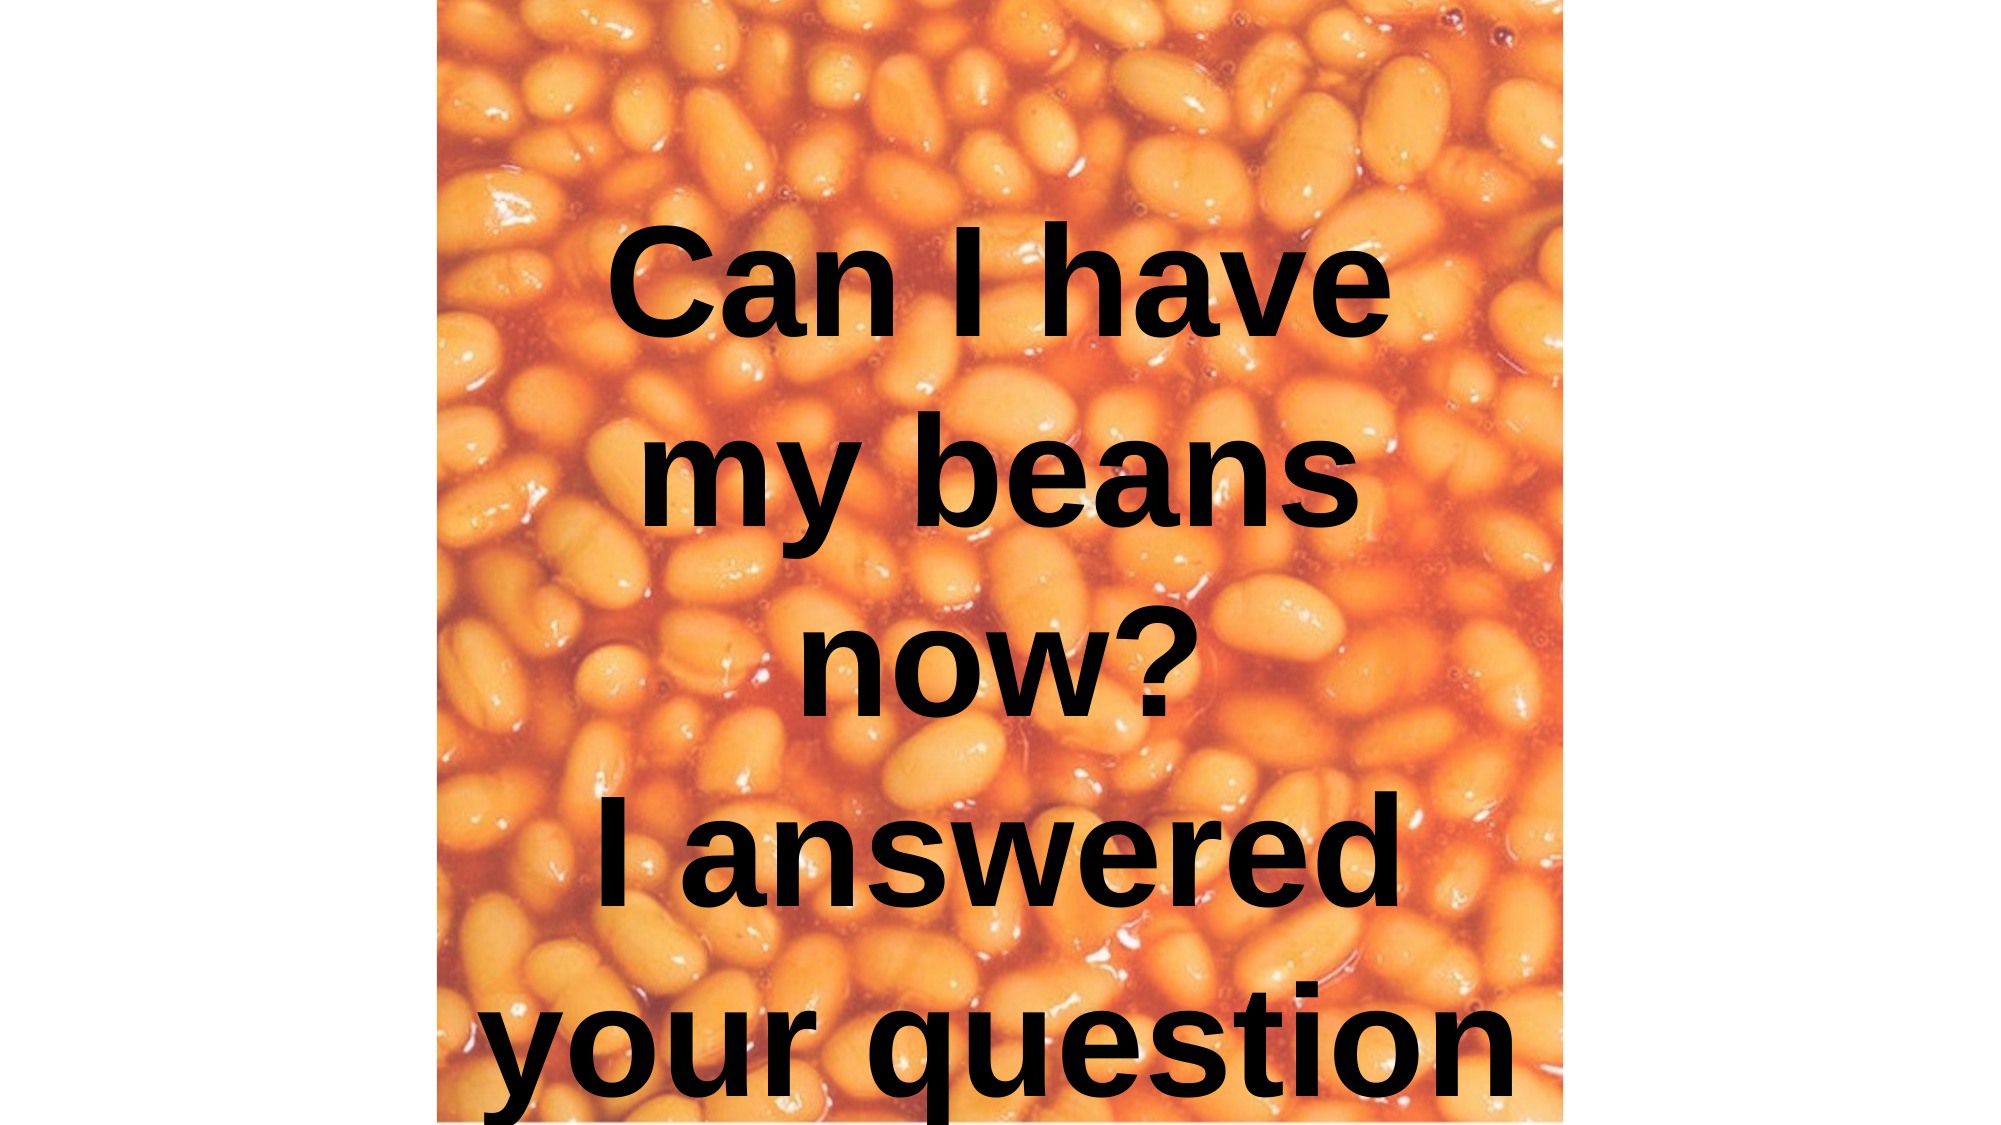

Can I have my beans now?
I answered your question